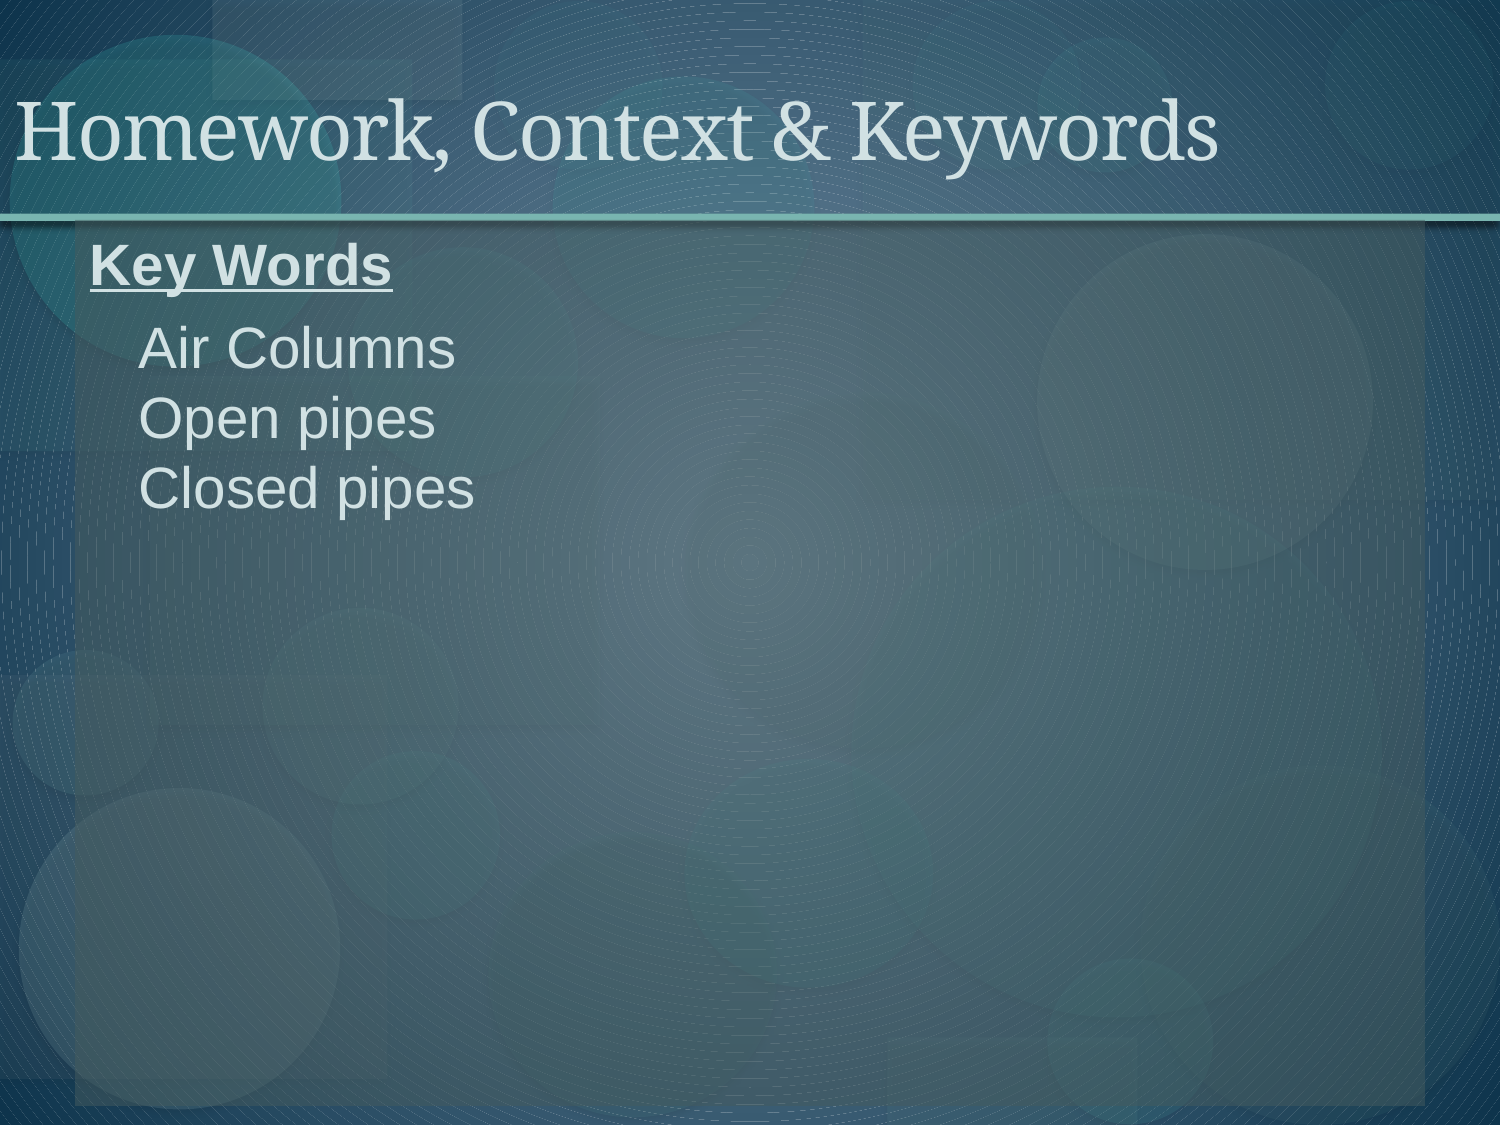

# Homework, Context & Keywords
Key Words

Air Columns
Open pipes
Closed pipes